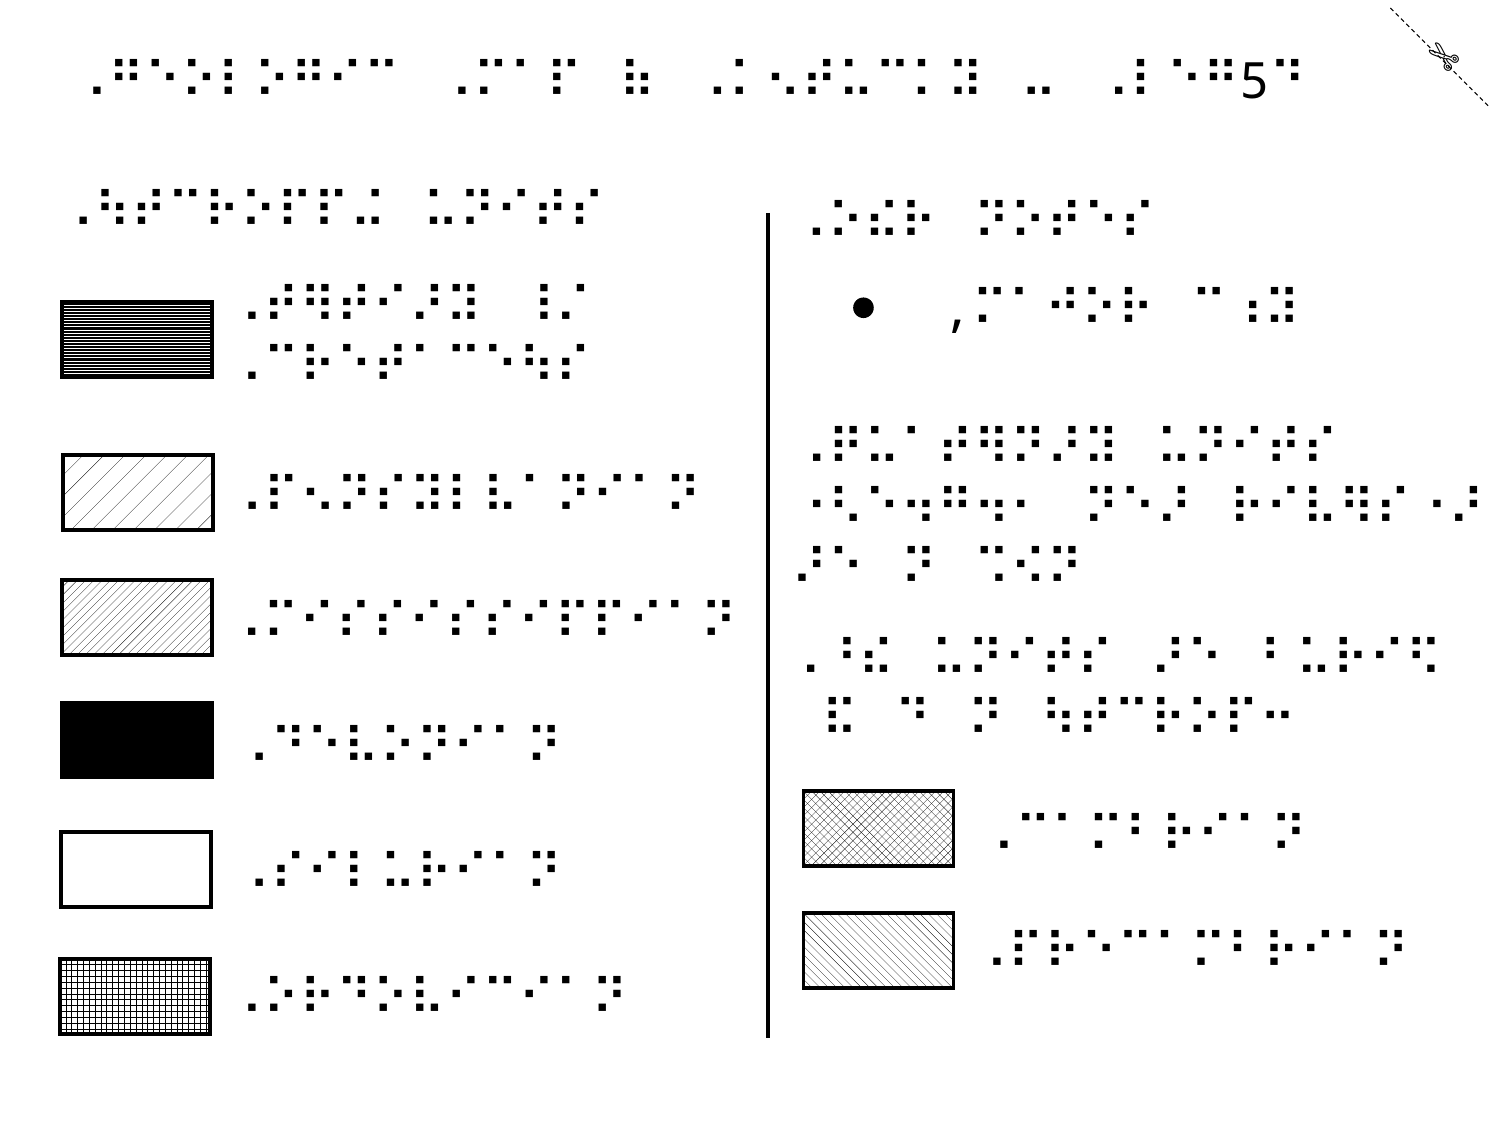

✄
⠠⠛⠑⠕⠇⠕⠛⠊⠉⠀⠠⠍⠁⠏⠀⠷⠀⠠⠅⠢⠞⠥⠉⠅⠽⠀⠤⠀⠠⠇⠑⠛5⠙
⠠⠳⠞⠉⠗⠕⠏⠏⠬⠀⠥⠝⠊⠞⠎
⠠⠕⠮⠗⠀⠝⠕⠞⠑⠎
⠠⠞⠻⠞⠊⠜⠽⠀⠸⠌⠀
⠠⠉⠗⠑⠞⠁⠉⠑⠳⠎
,⠍⠁⠚⠕⠗⠀⠉⠰⠽

⠠⠟⠥⠁⠞⠻⠝⠜⠽⠀⠥⠝⠊⠞⠎⠀
⠐⠣⠑⠲⠛⠲⠂⠀⠝⠑⠜⠀⠗⠊⠧⠻⠎⠐⠜
⠜⠑⠀⠝⠀⠩⠪⠝

⠠⠏⠢⠝⠎⠽⠇⠧⠁⠝⠊⠁⠝

⠠⠍⠊⠎⠎⠊⠎⠎⠊⠏⠏⠊⠁⠝
⠠⠘⠮⠀⠥⠝⠊⠞⠎⠀⠜⠑⠀⠃⠥⠗⠊⠫⠀⠯⠀⠙⠀⠝⠀⠳⠞⠉⠗⠕⠏⠒

⠠⠙⠑⠧⠕⠝⠊⠁⠝

⠠⠉⠁⠍⠃⠗⠊⠁⠝

⠠⠎⠊⠇⠥⠗⠊⠁⠝
⠠⠏⠗⠑⠉⠁⠍⠃⠗⠊⠁⠝

⠠⠕⠗⠙⠕⠧⠊⠉⠊⠁⠝